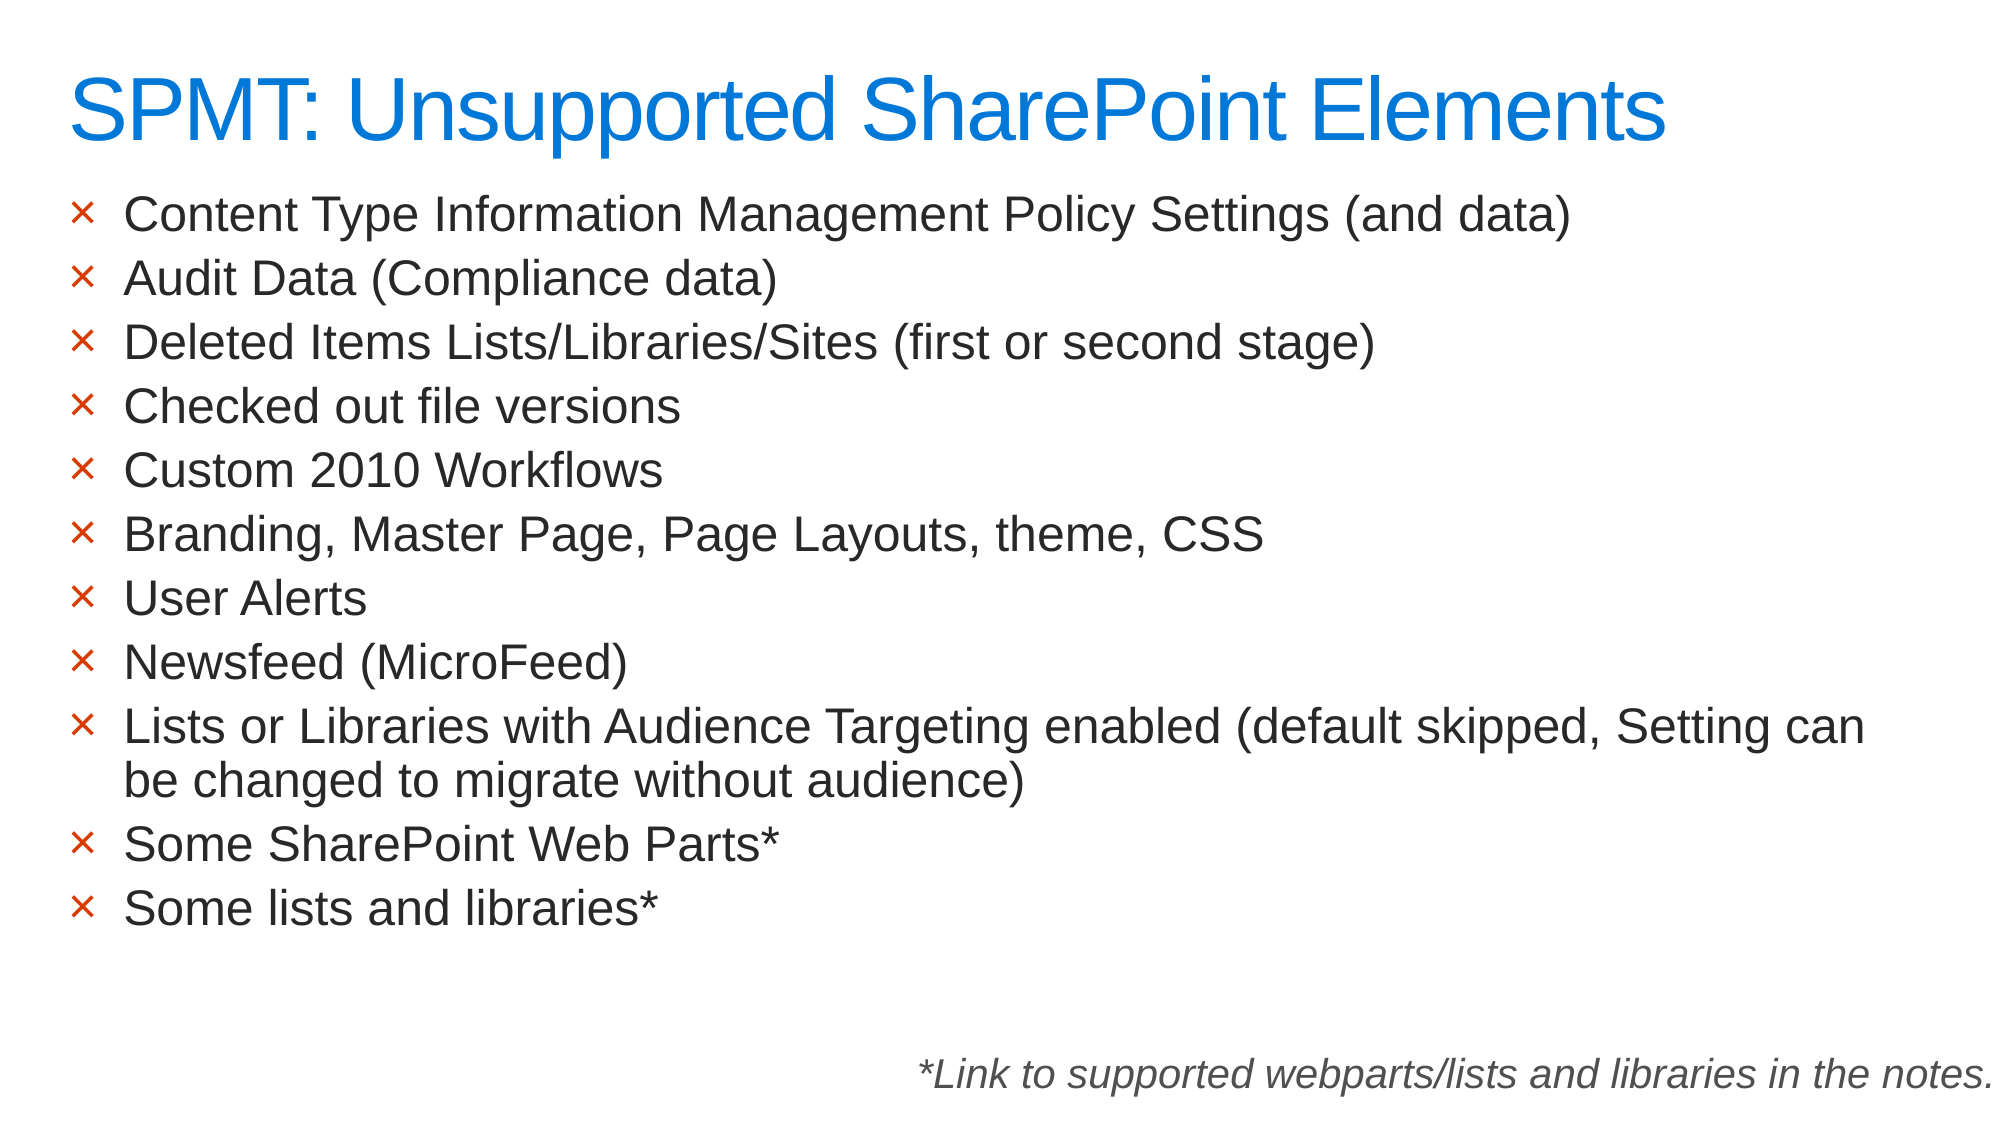

# SPMT: Unsupported SharePoint Elements
Content Type Information Management Policy Settings (and data)
Audit Data (Compliance data)
Deleted Items Lists/Libraries/Sites (first or second stage)
Checked out file versions
Custom 2010 Workflows
Branding, Master Page, Page Layouts, theme, CSS
User Alerts
Newsfeed (MicroFeed)
Lists or Libraries with Audience Targeting enabled (default skipped, Setting can be changed to migrate without audience)
Some SharePoint Web Parts*
Some lists and libraries*
*Link to supported webparts/lists and libraries in the notes.